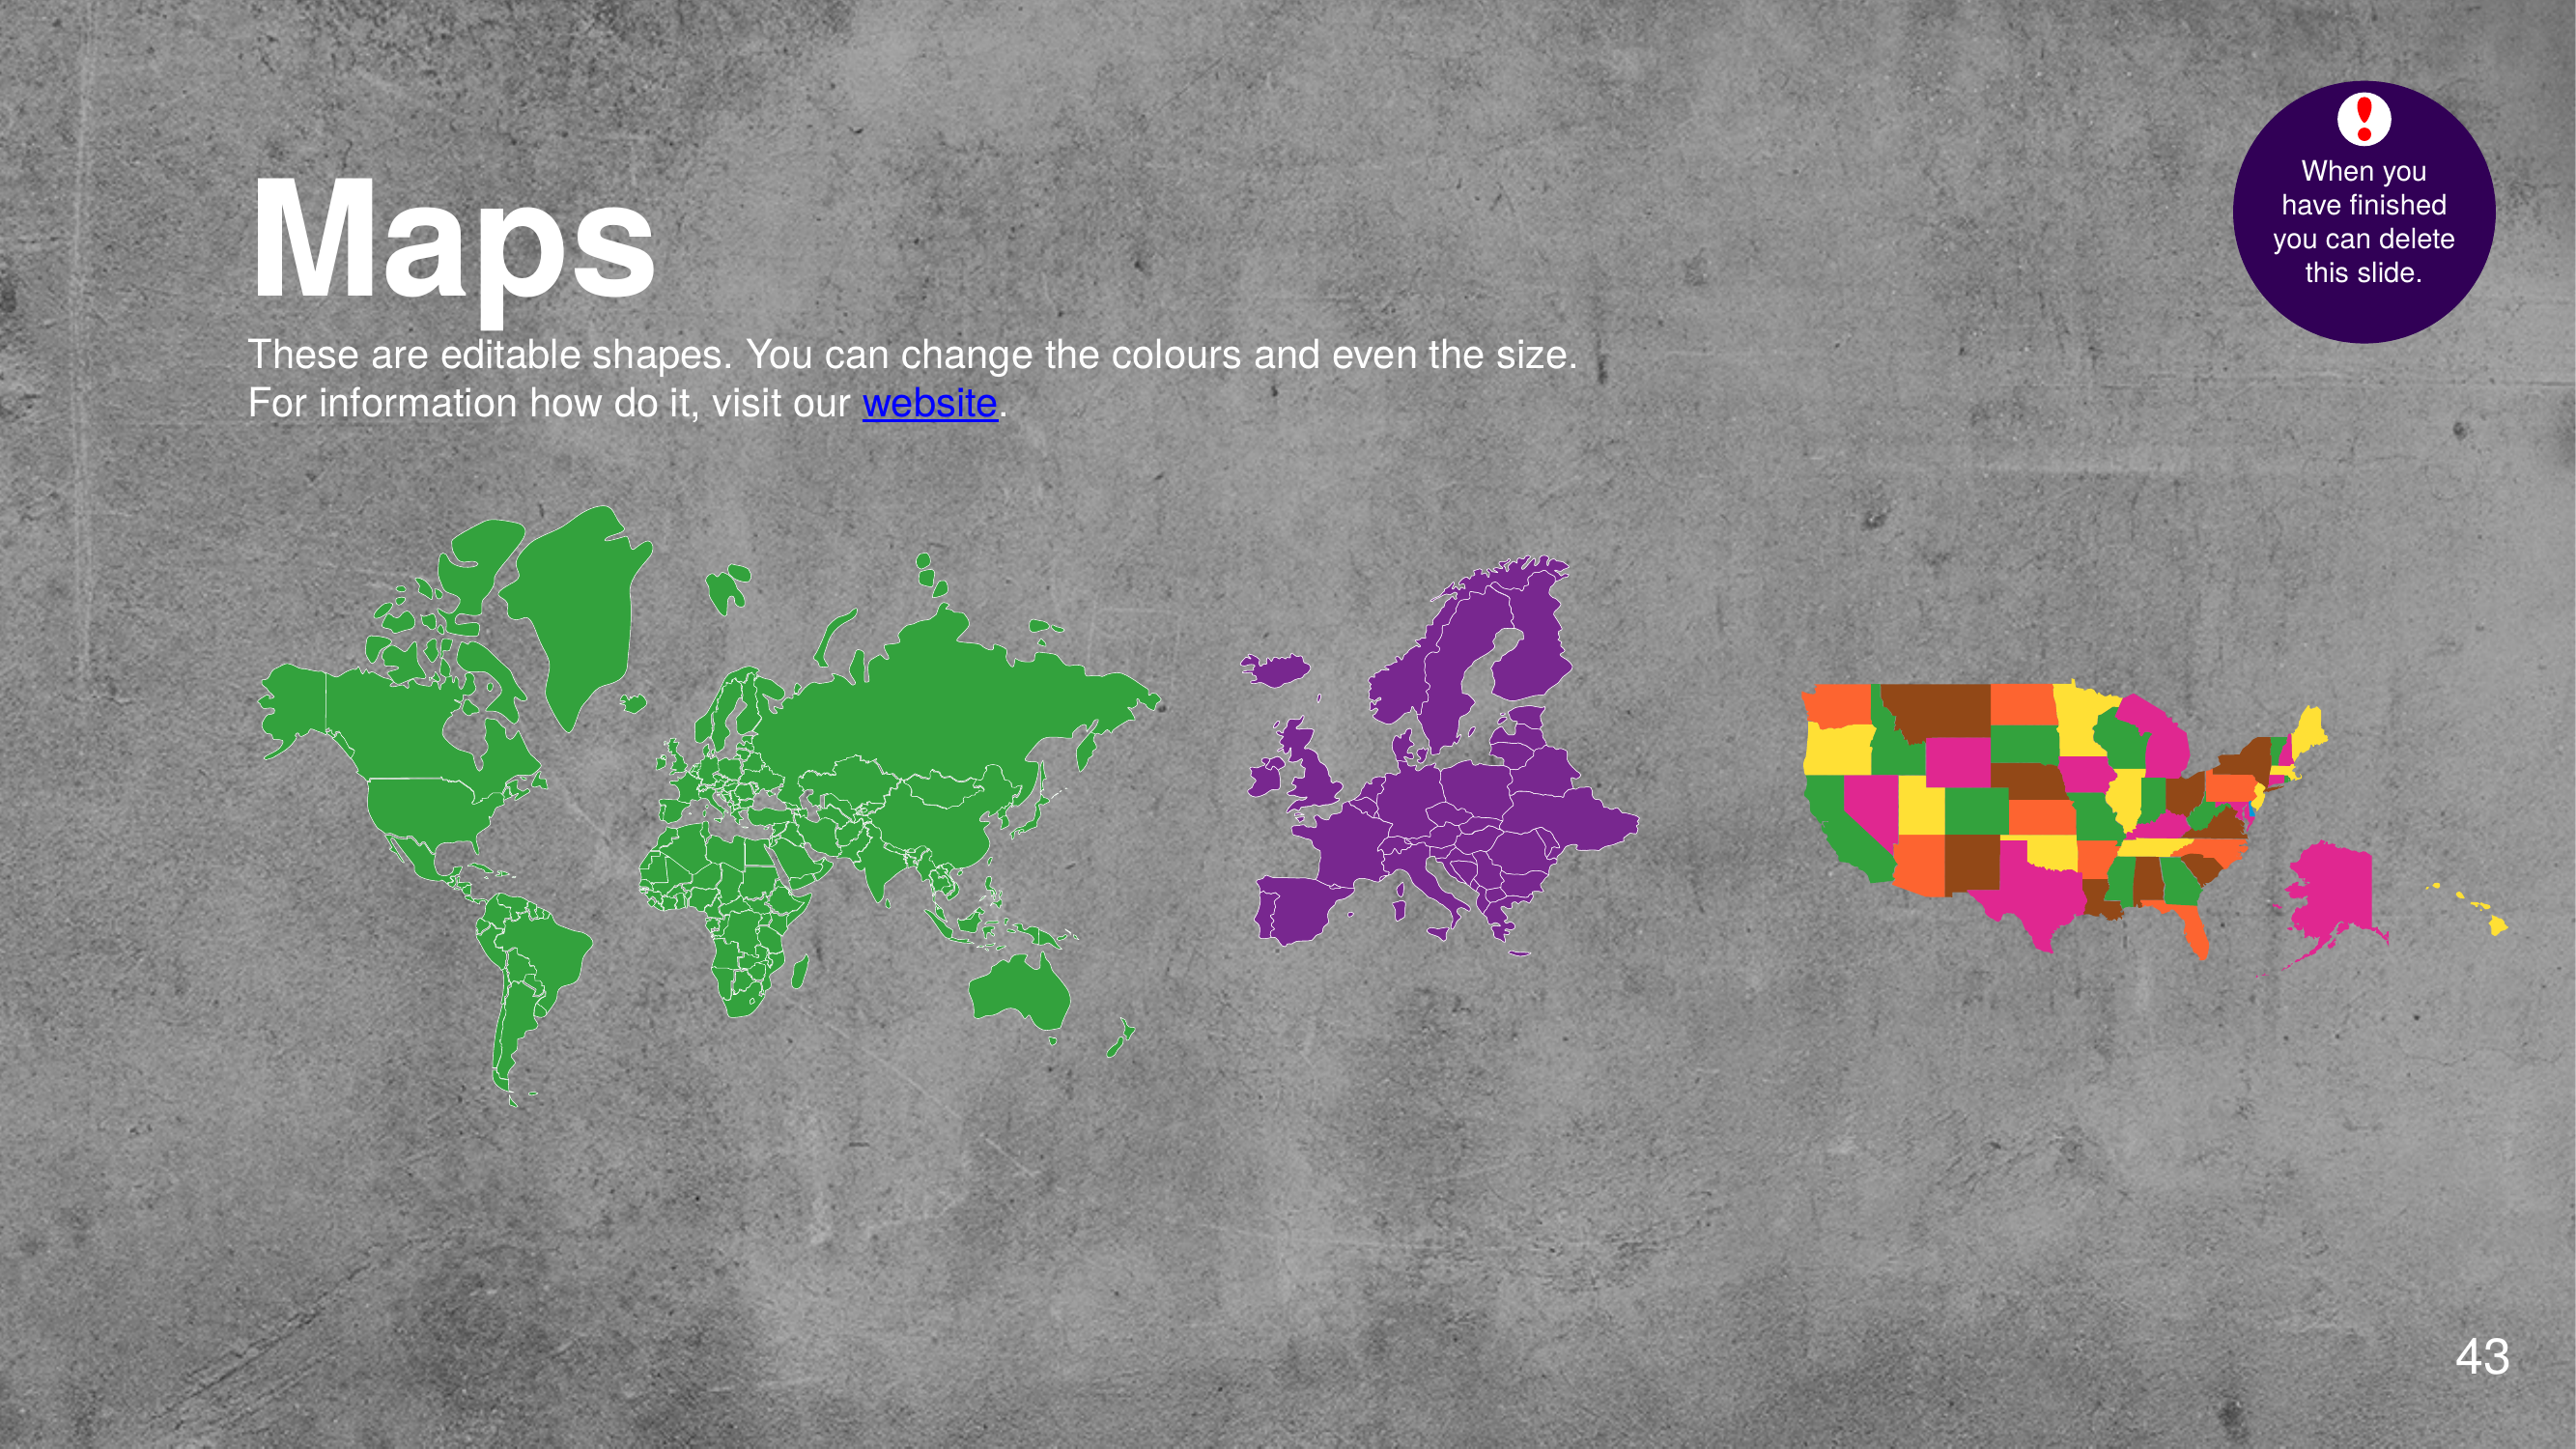

When you
have finished
you can delete
this slide.
Maps
These are editable shapes. You can change the colours and even the size.
For information how do it, visit our website.

43